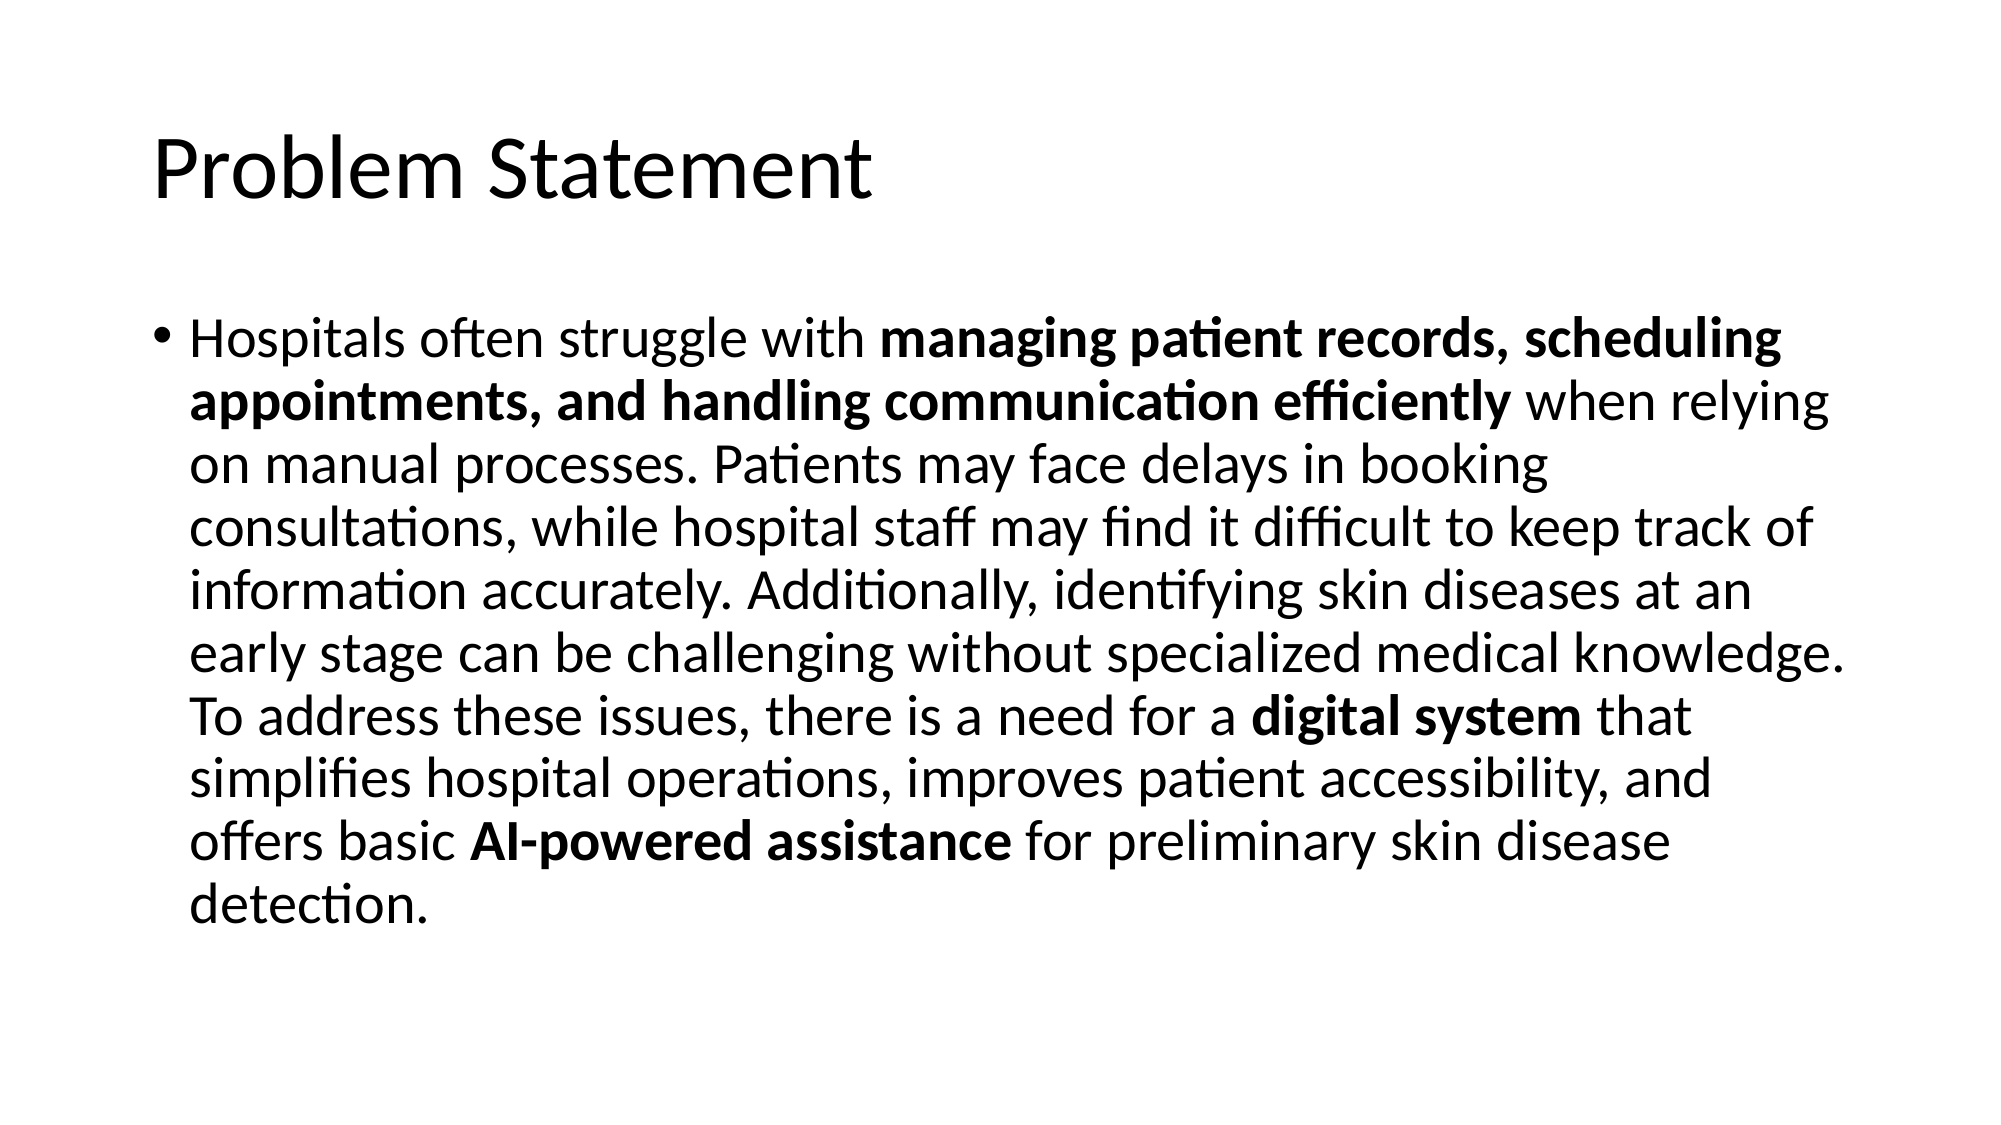

# Problem Statement
Hospitals often struggle with managing patient records, scheduling appointments, and handling communication efficiently when relying on manual processes. Patients may face delays in booking consultations, while hospital staff may find it difficult to keep track of information accurately. Additionally, identifying skin diseases at an early stage can be challenging without specialized medical knowledge. To address these issues, there is a need for a digital system that simplifies hospital operations, improves patient accessibility, and offers basic AI-powered assistance for preliminary skin disease detection.